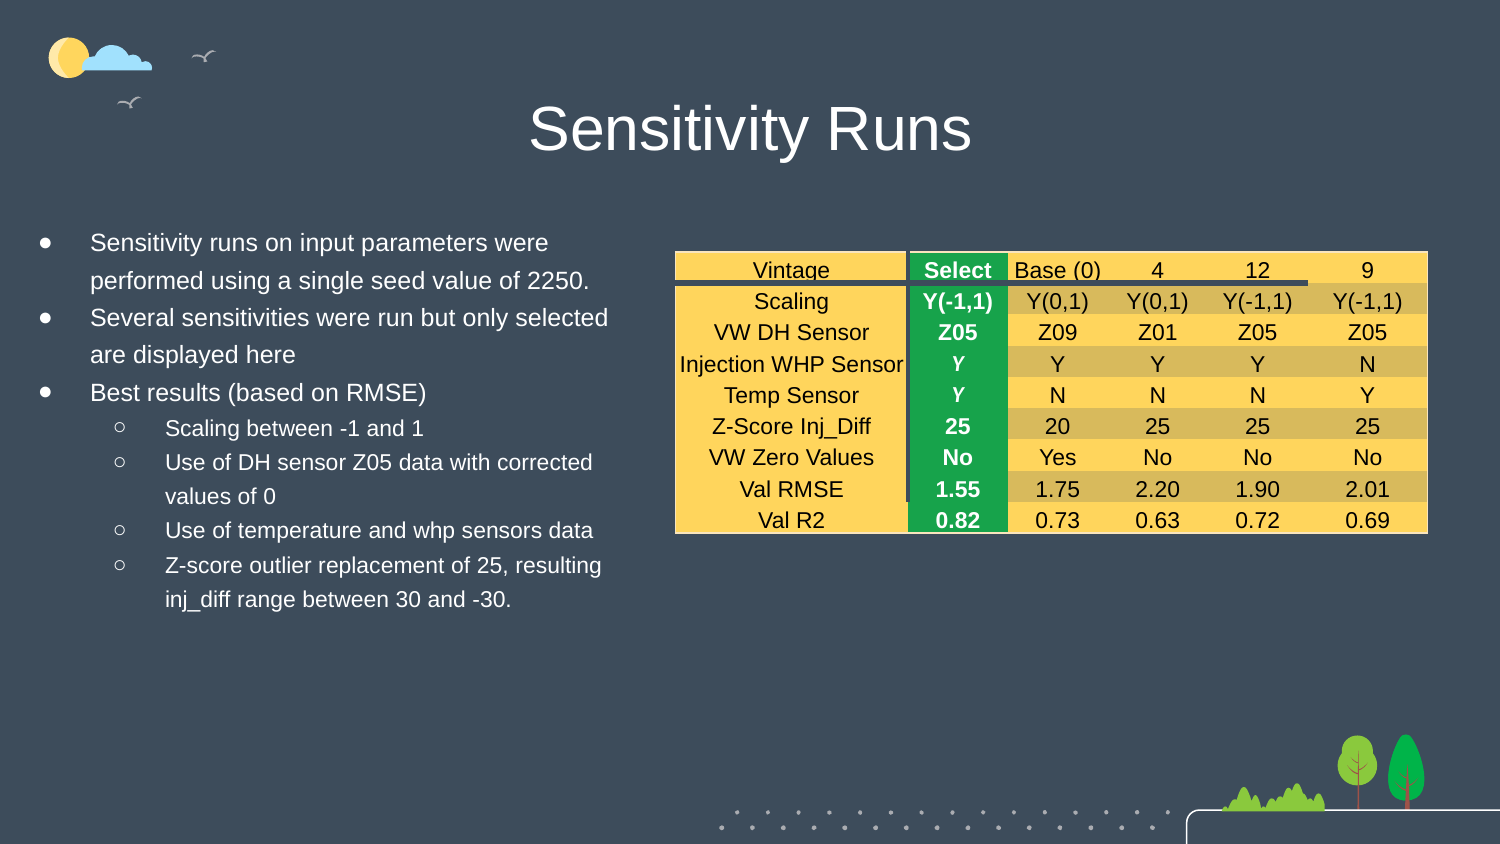

# Sensitivity Runs
Sensitivity runs on input parameters were performed using a single seed value of 2250.
Several sensitivities were run but only selected are displayed here
Best results (based on RMSE)
Scaling between -1 and 1
Use of DH sensor Z05 data with corrected values of 0
Use of temperature and whp sensors data
Z-score outlier replacement of 25, resulting inj_diff range between 30 and -30.

| Vintage | Select | Base (0) | 4 | 12 | 9 |
| --- | --- | --- | --- | --- | --- |
| Scaling | Y(-1,1) | Y(0,1) | Y(0,1) | Y(-1,1) | Y(-1,1) |
| VW DH Sensor | Z05 | Z09 | Z01 | Z05 | Z05 |
| Injection WHP Sensor | Y | Y | Y | Y | N |
| Temp Sensor | Y | N | N | N | Y |
| Z-Score Inj\_Diff | 25 | 20 | 25 | 25 | 25 |
| VW Zero Values | No | Yes | No | No | No |
| Val RMSE | 1.55 | 1.75 | 2.20 | 1.90 | 2.01 |
| Val R2 | 0.82 | 0.73 | 0.63 | 0.72 | 0.69 |